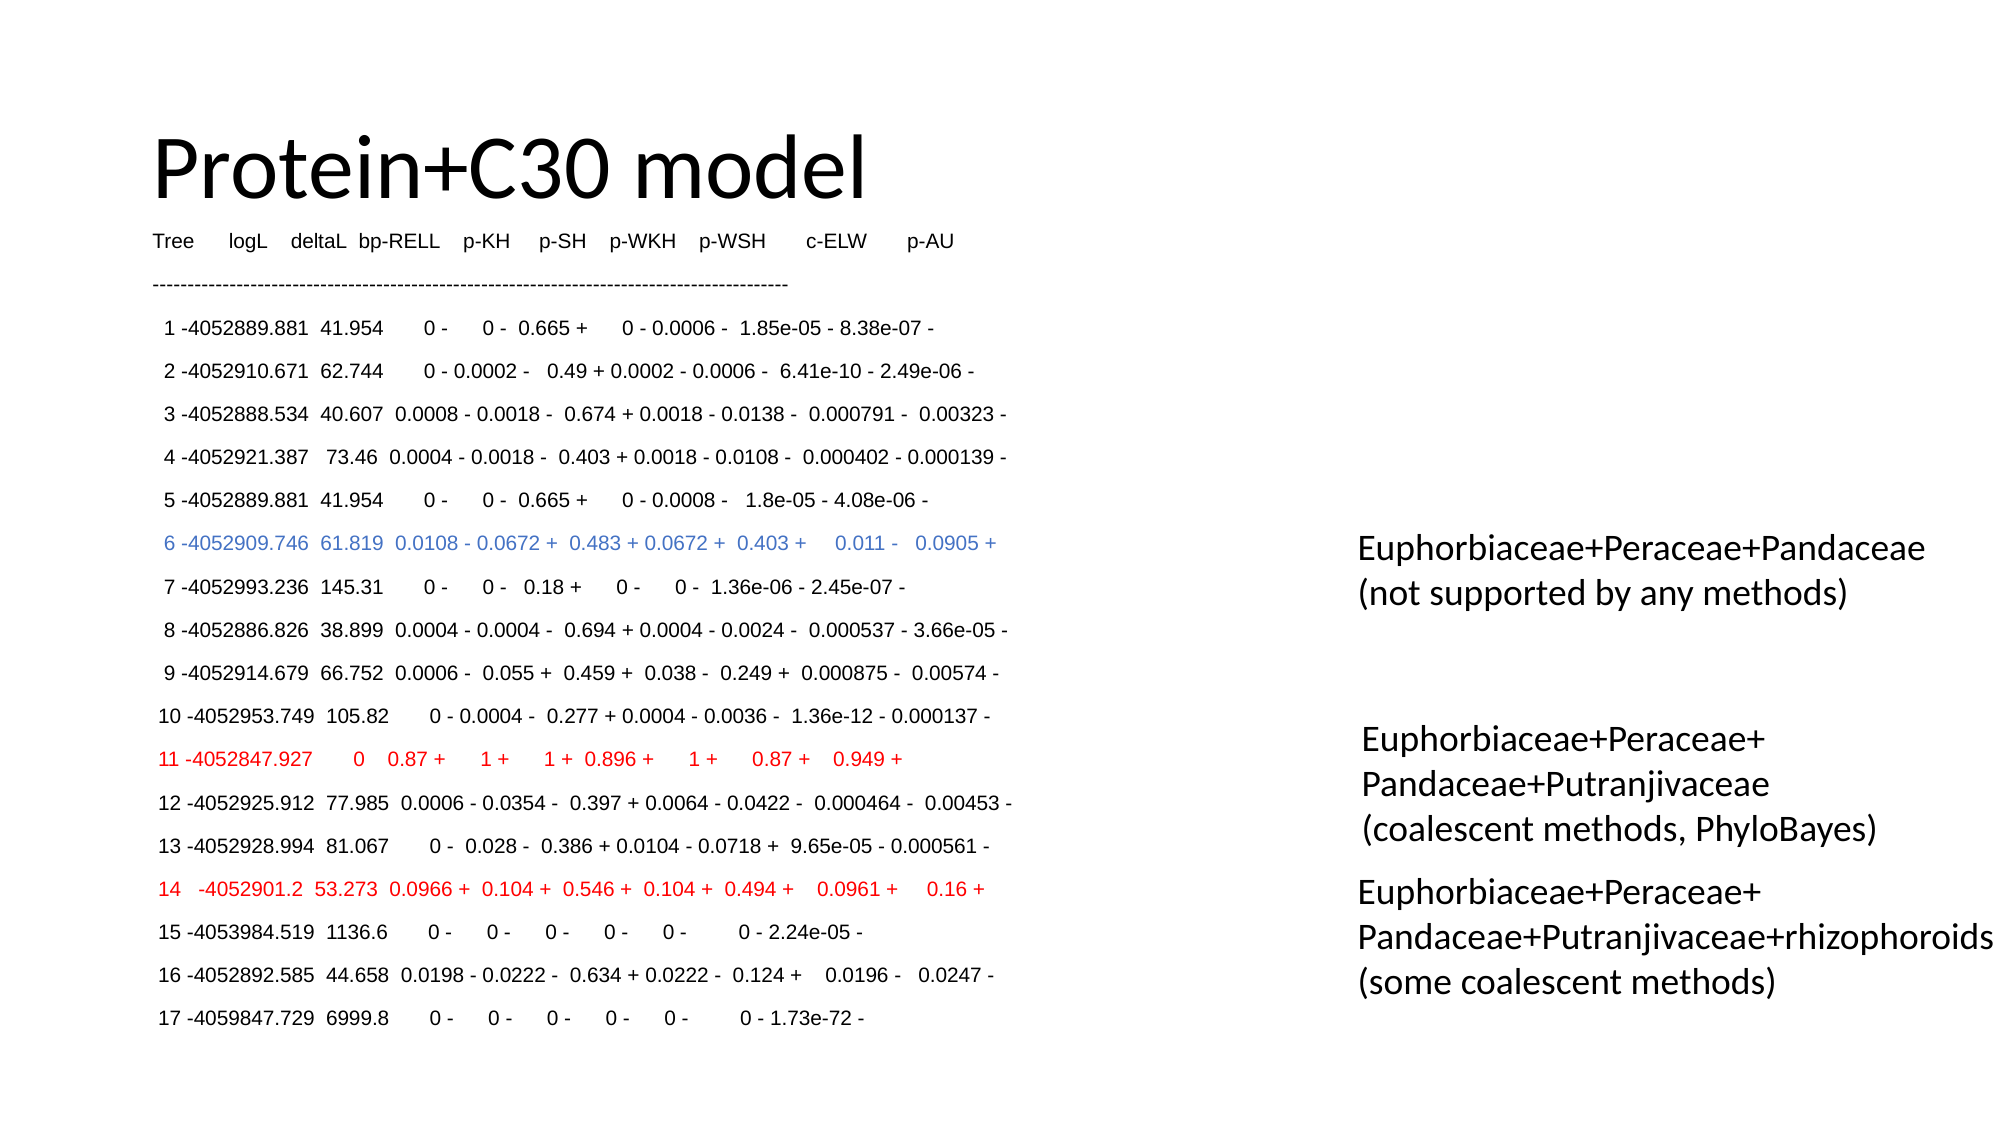

# Protein+C30 model
Tree      logL    deltaL  bp-RELL    p-KH     p-SH    p-WKH    p-WSH       c-ELW       p-AU
-------------------------------------------------------------------------------------------
  1 -4052889.881  41.954       0 -      0 -  0.665 +      0 - 0.0006 -  1.85e-05 - 8.38e-07 -
  2 -4052910.671  62.744       0 - 0.0002 -   0.49 + 0.0002 - 0.0006 -  6.41e-10 - 2.49e-06 -
  3 -4052888.534  40.607  0.0008 - 0.0018 -  0.674 + 0.0018 - 0.0138 -  0.000791 -  0.00323 -
  4 -4052921.387   73.46  0.0004 - 0.0018 -  0.403 + 0.0018 - 0.0108 -  0.000402 - 0.000139 -
  5 -4052889.881  41.954       0 -      0 -  0.665 +      0 - 0.0008 -   1.8e-05 - 4.08e-06 -
  6 -4052909.746  61.819  0.0108 - 0.0672 +  0.483 + 0.0672 +  0.403 +     0.011 -   0.0905 +
  7 -4052993.236  145.31       0 -      0 -   0.18 +      0 -      0 -  1.36e-06 - 2.45e-07 -
  8 -4052886.826  38.899  0.0004 - 0.0004 -  0.694 + 0.0004 - 0.0024 -  0.000537 - 3.66e-05 -
  9 -4052914.679  66.752  0.0006 -  0.055 +  0.459 +  0.038 -  0.249 +  0.000875 -  0.00574 -
 10 -4052953.749  105.82       0 - 0.0004 -  0.277 + 0.0004 - 0.0036 -  1.36e-12 - 0.000137 -
 11 -4052847.927       0    0.87 +      1 +      1 +  0.896 +      1 +      0.87 +    0.949 +
 12 -4052925.912  77.985  0.0006 - 0.0354 -  0.397 + 0.0064 - 0.0422 -  0.000464 -  0.00453 -
 13 -4052928.994  81.067       0 -  0.028 -  0.386 + 0.0104 - 0.0718 +  9.65e-05 - 0.000561 -
 14   -4052901.2  53.273  0.0966 +  0.104 +  0.546 +  0.104 +  0.494 +    0.0961 +     0.16 +
 15 -4053984.519  1136.6       0 -      0 -      0 -      0 -      0 -         0 - 2.24e-05 -
 16 -4052892.585  44.658  0.0198 - 0.0222 -  0.634 + 0.0222 -  0.124 +    0.0196 -   0.0247 -
 17 -4059847.729  6999.8       0 -      0 -      0 -      0 -      0 -         0 - 1.73e-72 -

Euphorbiaceae+Peraceae+Pandaceae
(not supported by any methods)

Euphorbiaceae+Peraceae+
Pandaceae+Putranjivaceae
(coalescent methods, PhyloBayes)

Euphorbiaceae+Peraceae+
Pandaceae+Putranjivaceae+rhizophoroids
(some coalescent methods)